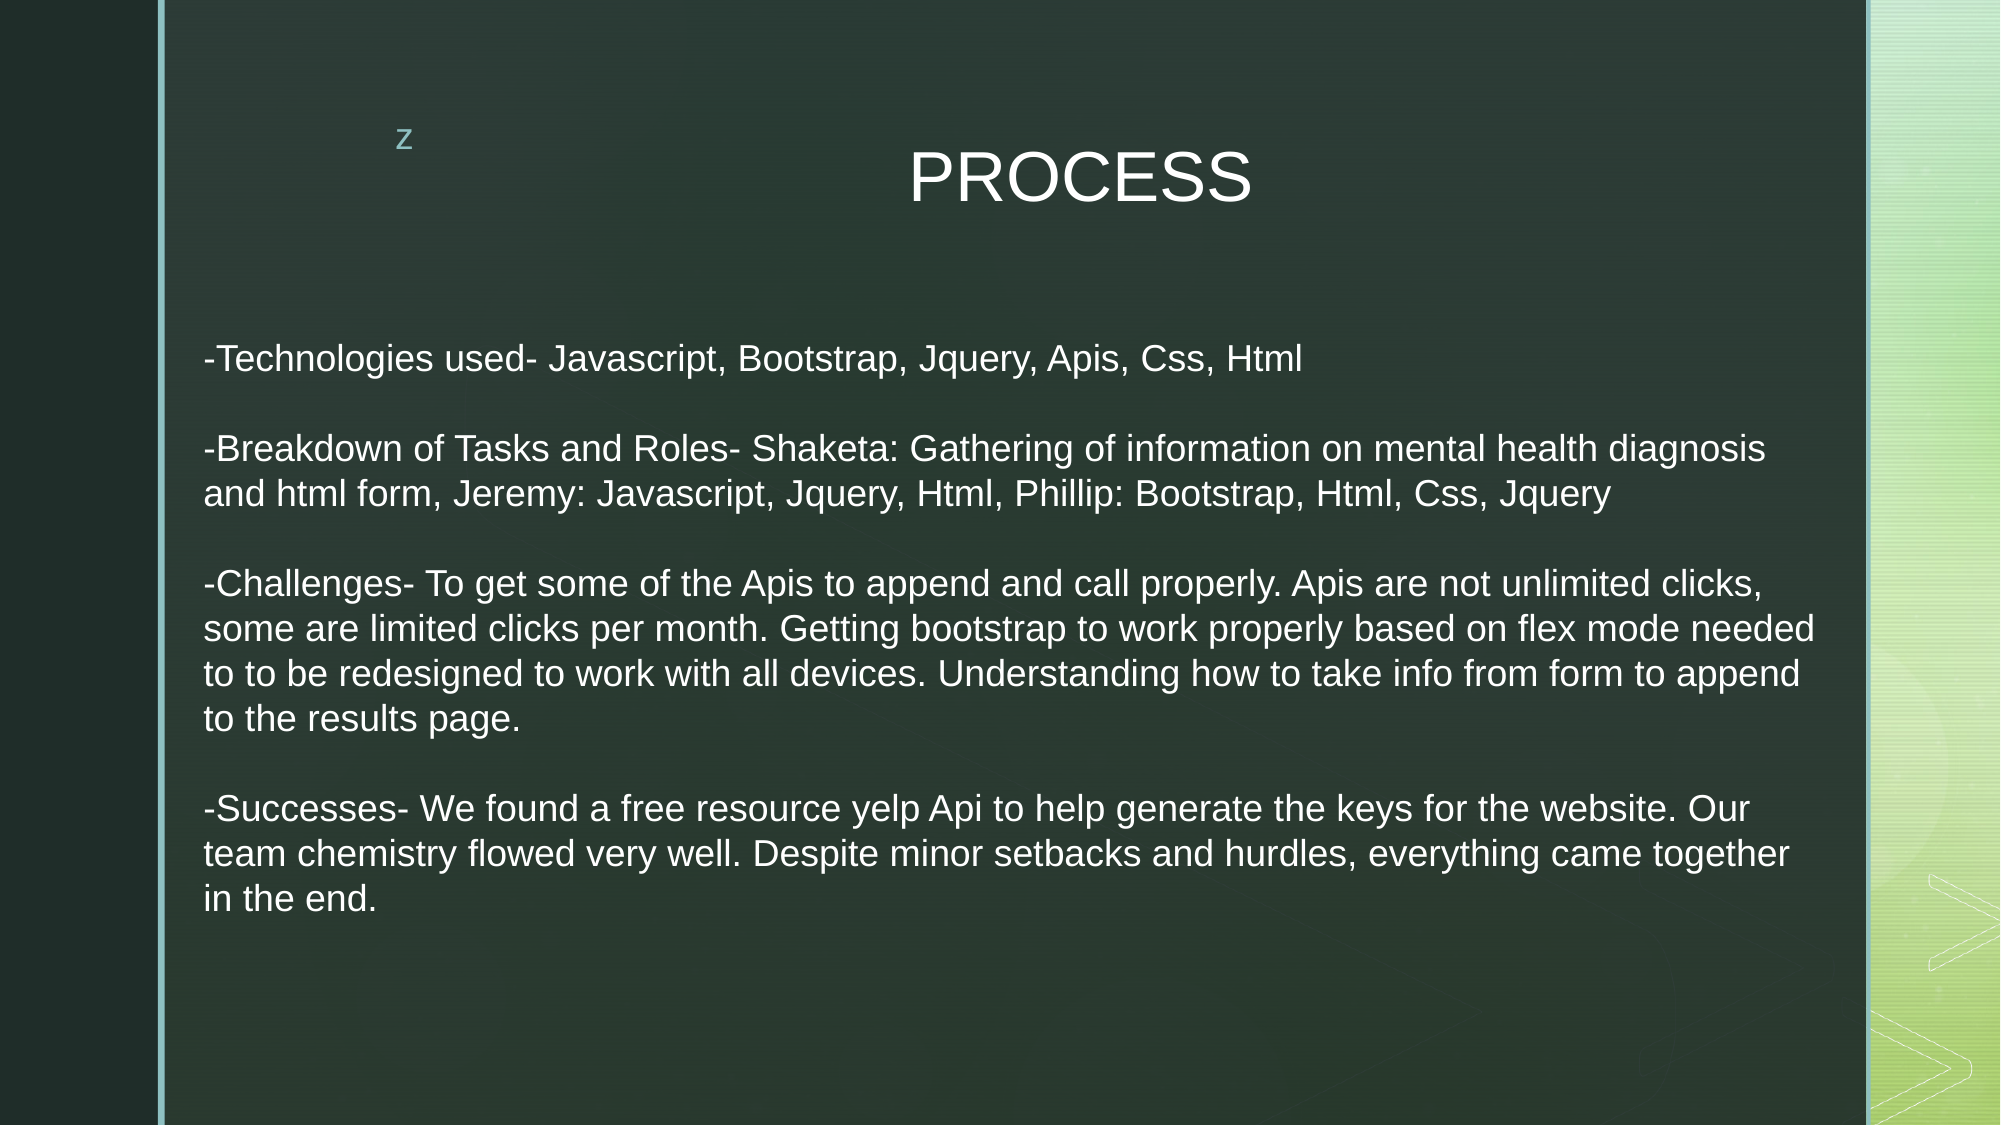

# PROCESS
-Technologies used- Javascript, Bootstrap, Jquery, Apis, Css, Html

-Breakdown of Tasks and Roles- Shaketa: Gathering of information on mental health diagnosis and html form, Jeremy: Javascript, Jquery, Html, Phillip: Bootstrap, Html, Css, Jquery

-Challenges- To get some of the Apis to append and call properly. Apis are not unlimited clicks, some are limited clicks per month. Getting bootstrap to work properly based on flex mode needed to to be redesigned to work with all devices. Understanding how to take info from form to append to the results page.

-Successes- We found a free resource yelp Api to help generate the keys for the website. Our team chemistry flowed very well. Despite minor setbacks and hurdles, everything came together in the end.